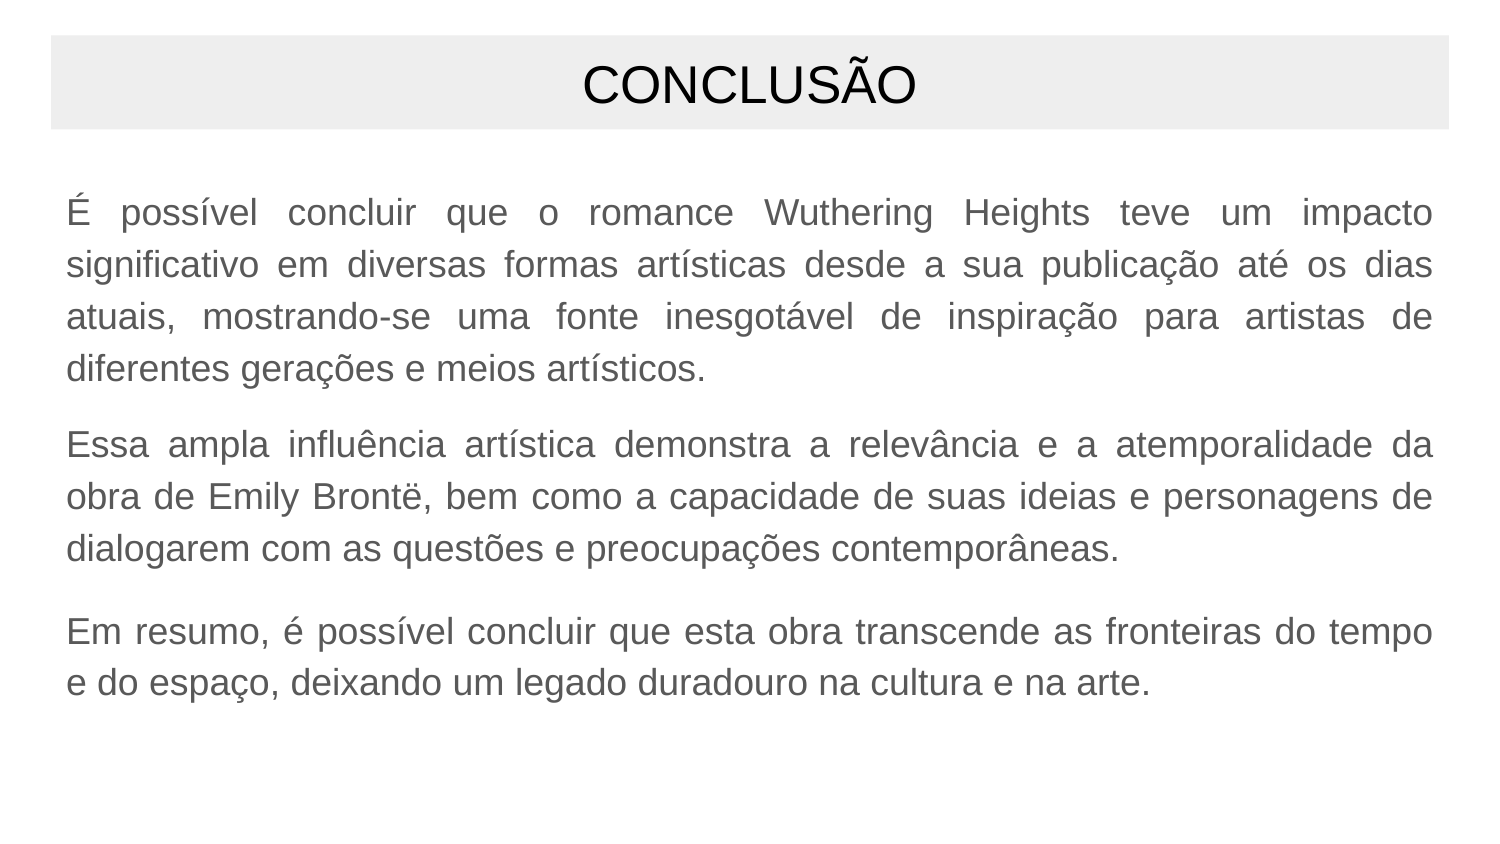

# CONCLUSÃO
É possível concluir que o romance Wuthering Heights teve um impacto significativo em diversas formas artísticas desde a sua publicação até os dias atuais, mostrando-se uma fonte inesgotável de inspiração para artistas de diferentes gerações e meios artísticos.
Essa ampla influência artística demonstra a relevância e a atemporalidade da obra de Emily Brontë, bem como a capacidade de suas ideias e personagens de dialogarem com as questões e preocupações contemporâneas.
Em resumo, é possível concluir que esta obra transcende as fronteiras do tempo e do espaço, deixando um legado duradouro na cultura e na arte.